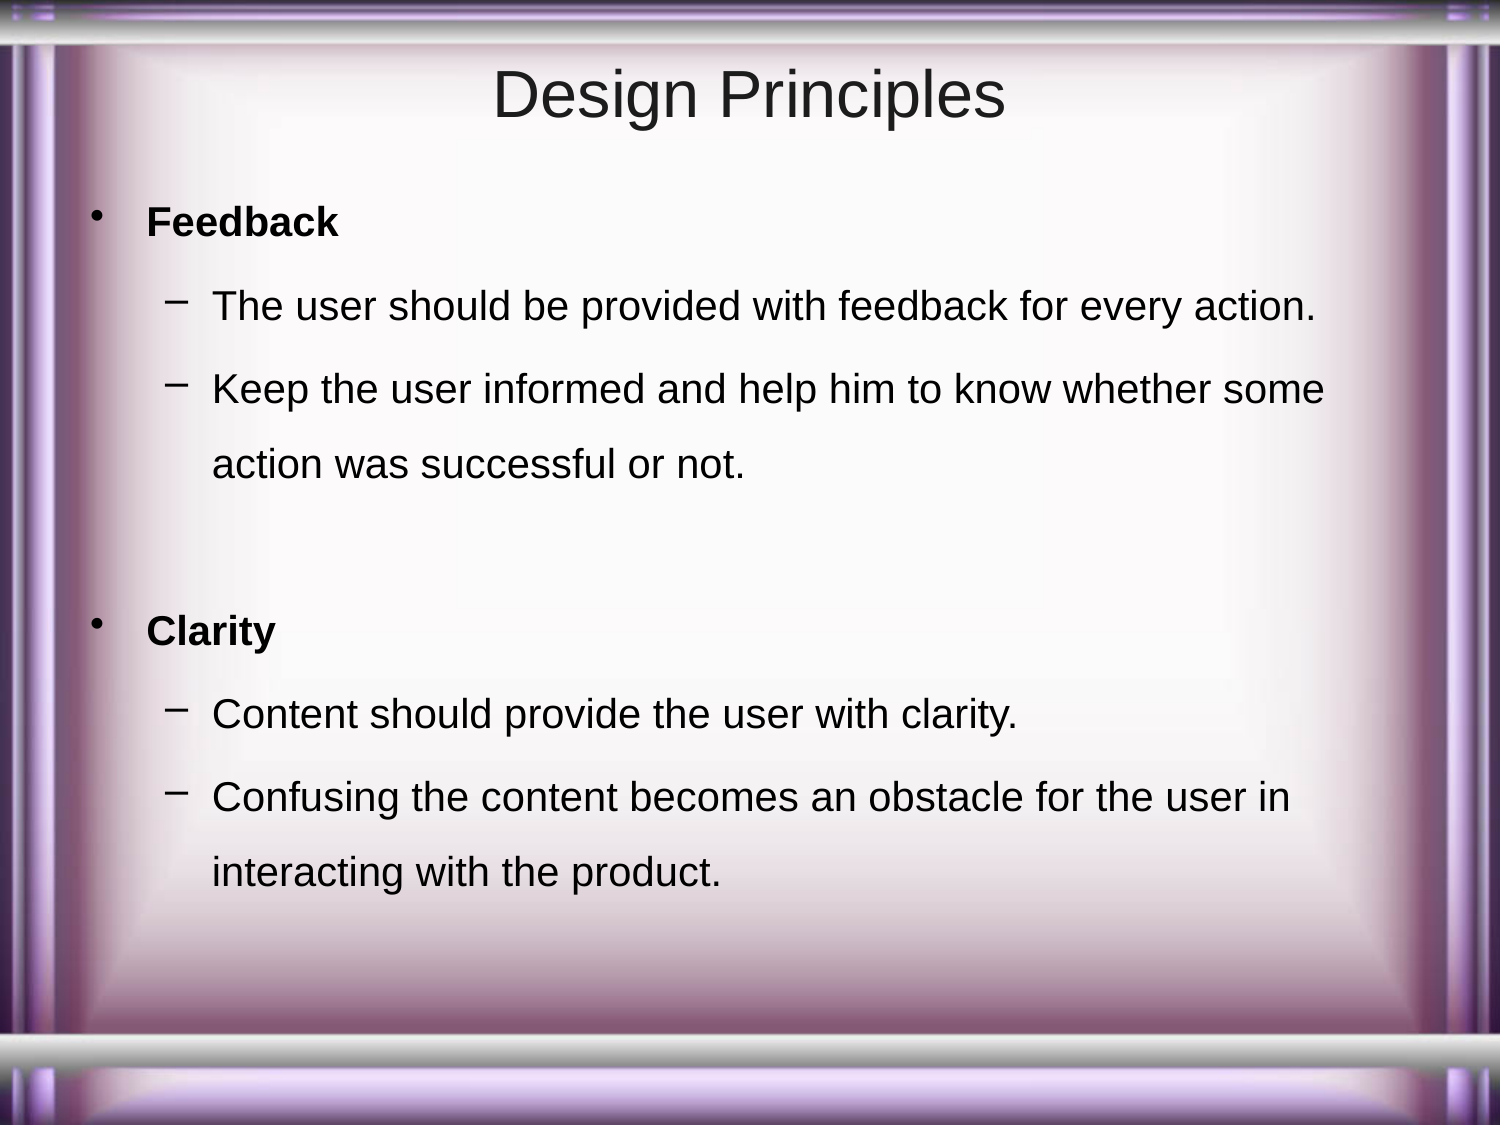

# Design Principles
Feedback
The user should be provided with feedback for every action.
Keep the user informed and help him to know whether some action was successful or not.

Clarity
Content should provide the user with clarity.
Confusing the content becomes an obstacle for the user in interacting with the product.